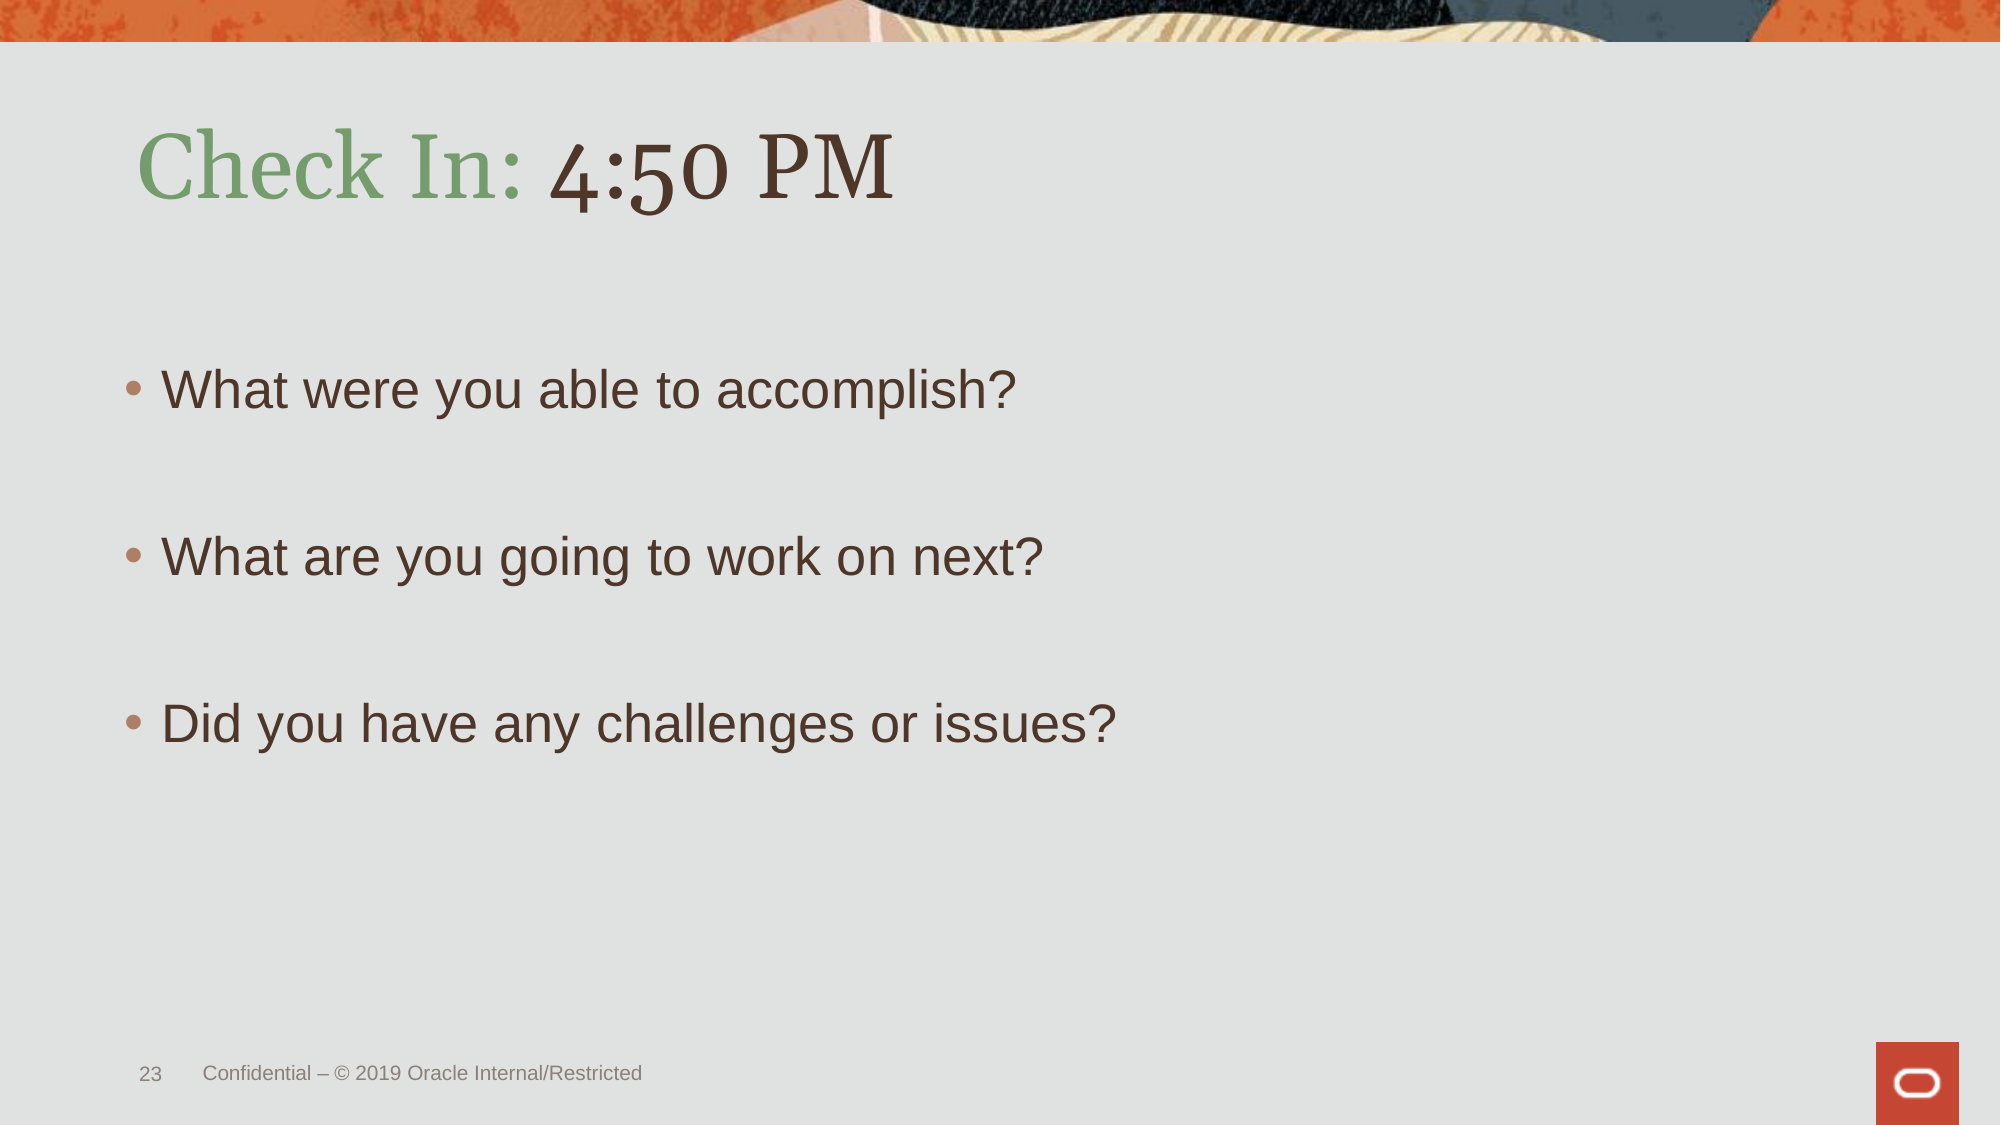

# Check In: 4:50 PM
What were you able to accomplish?

What are you going to work on next?

Did you have any challenges or issues?

23
Confidential – © 2019 Oracle Internal/Restricted